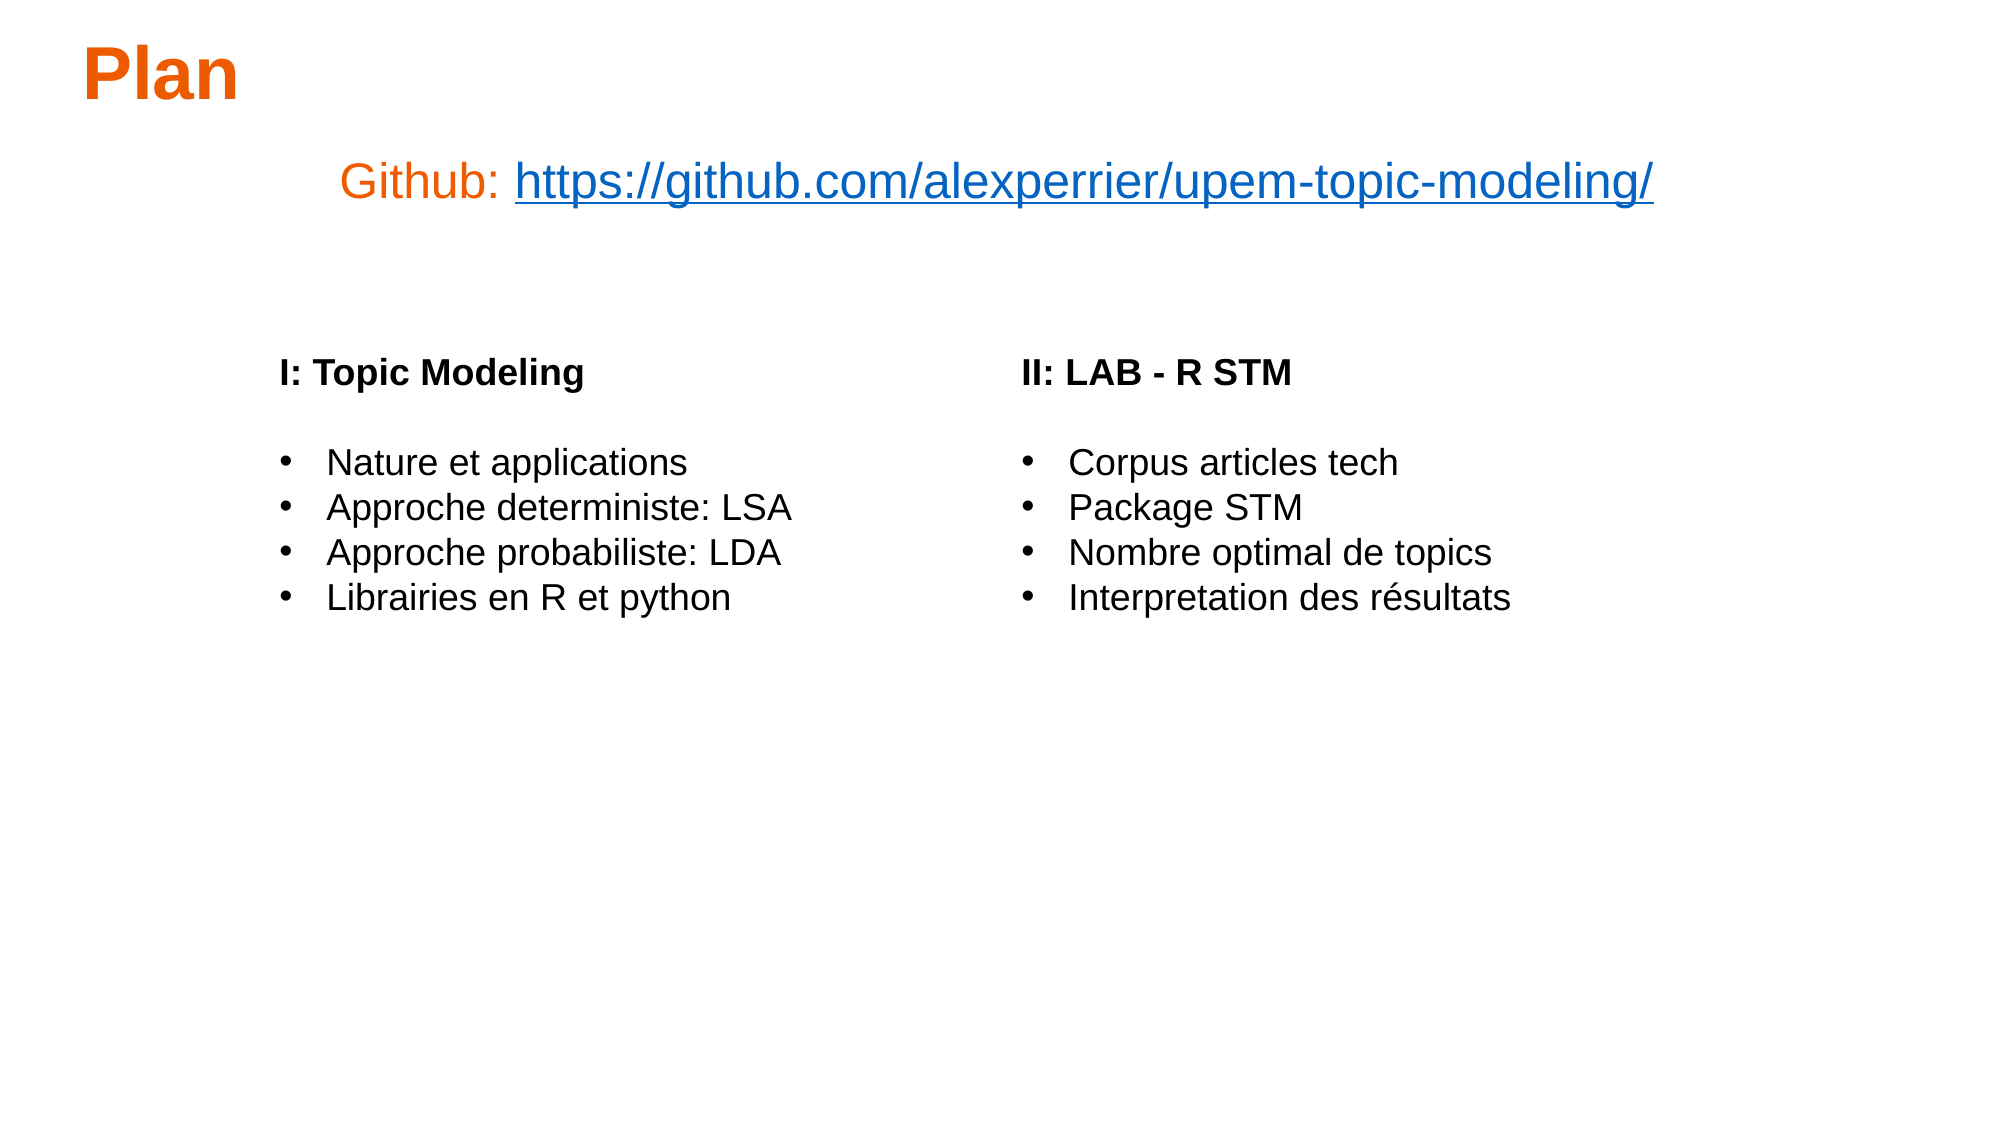

Plan
Github: https://github.com/alexperrier/upem-topic-modeling/
I: Topic Modeling

Nature et applications
Approche deterministe: LSA
Approche probabiliste: LDA
Librairies en R et python
II: LAB - R STM

Corpus articles tech
Package STM
Nombre optimal de topics
Interpretation des résultats